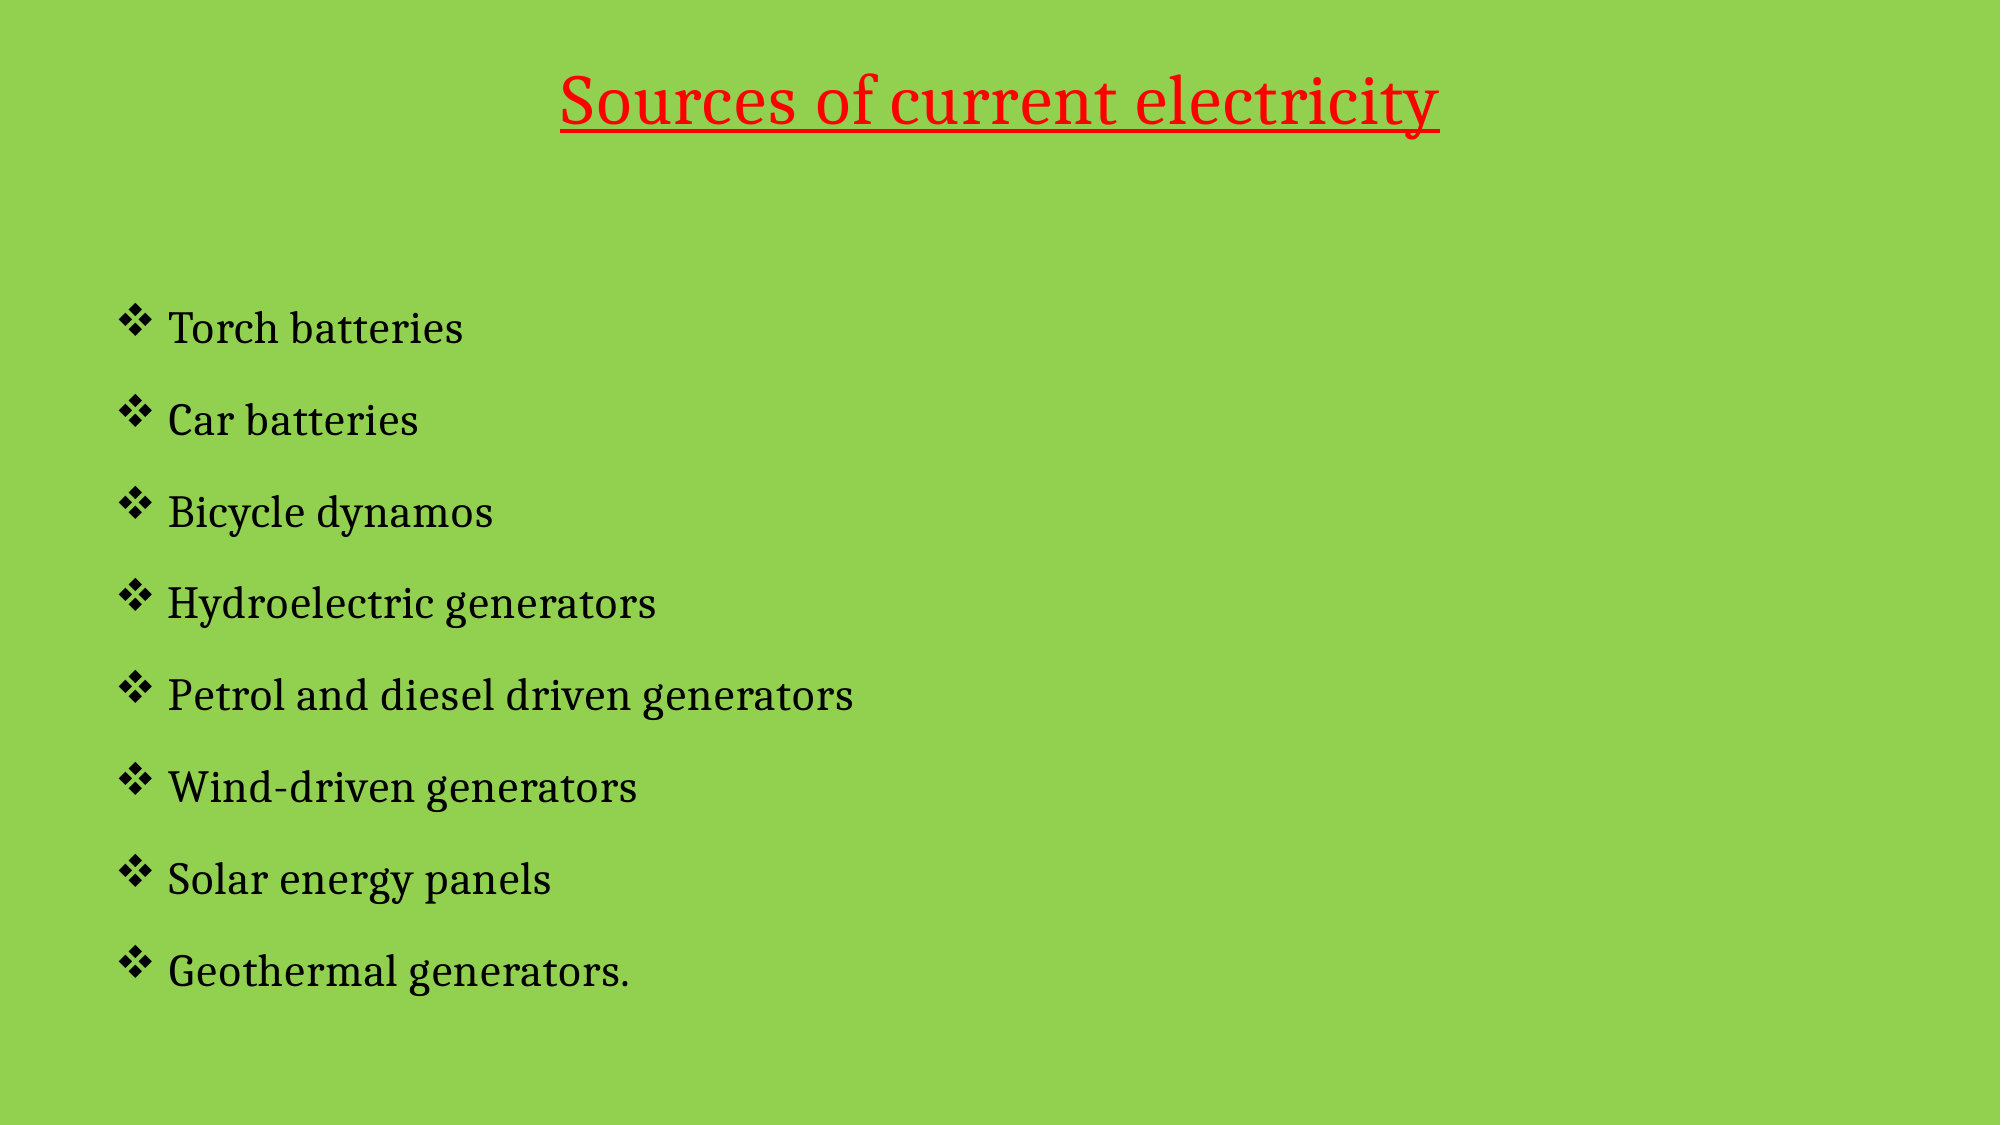

# Sources of current electricity
Torch batteries
Car batteries
Bicycle dynamos
Hydroelectric generators
Petrol and diesel driven generators
Wind-driven generators
Solar energy panels
Geothermal generators.